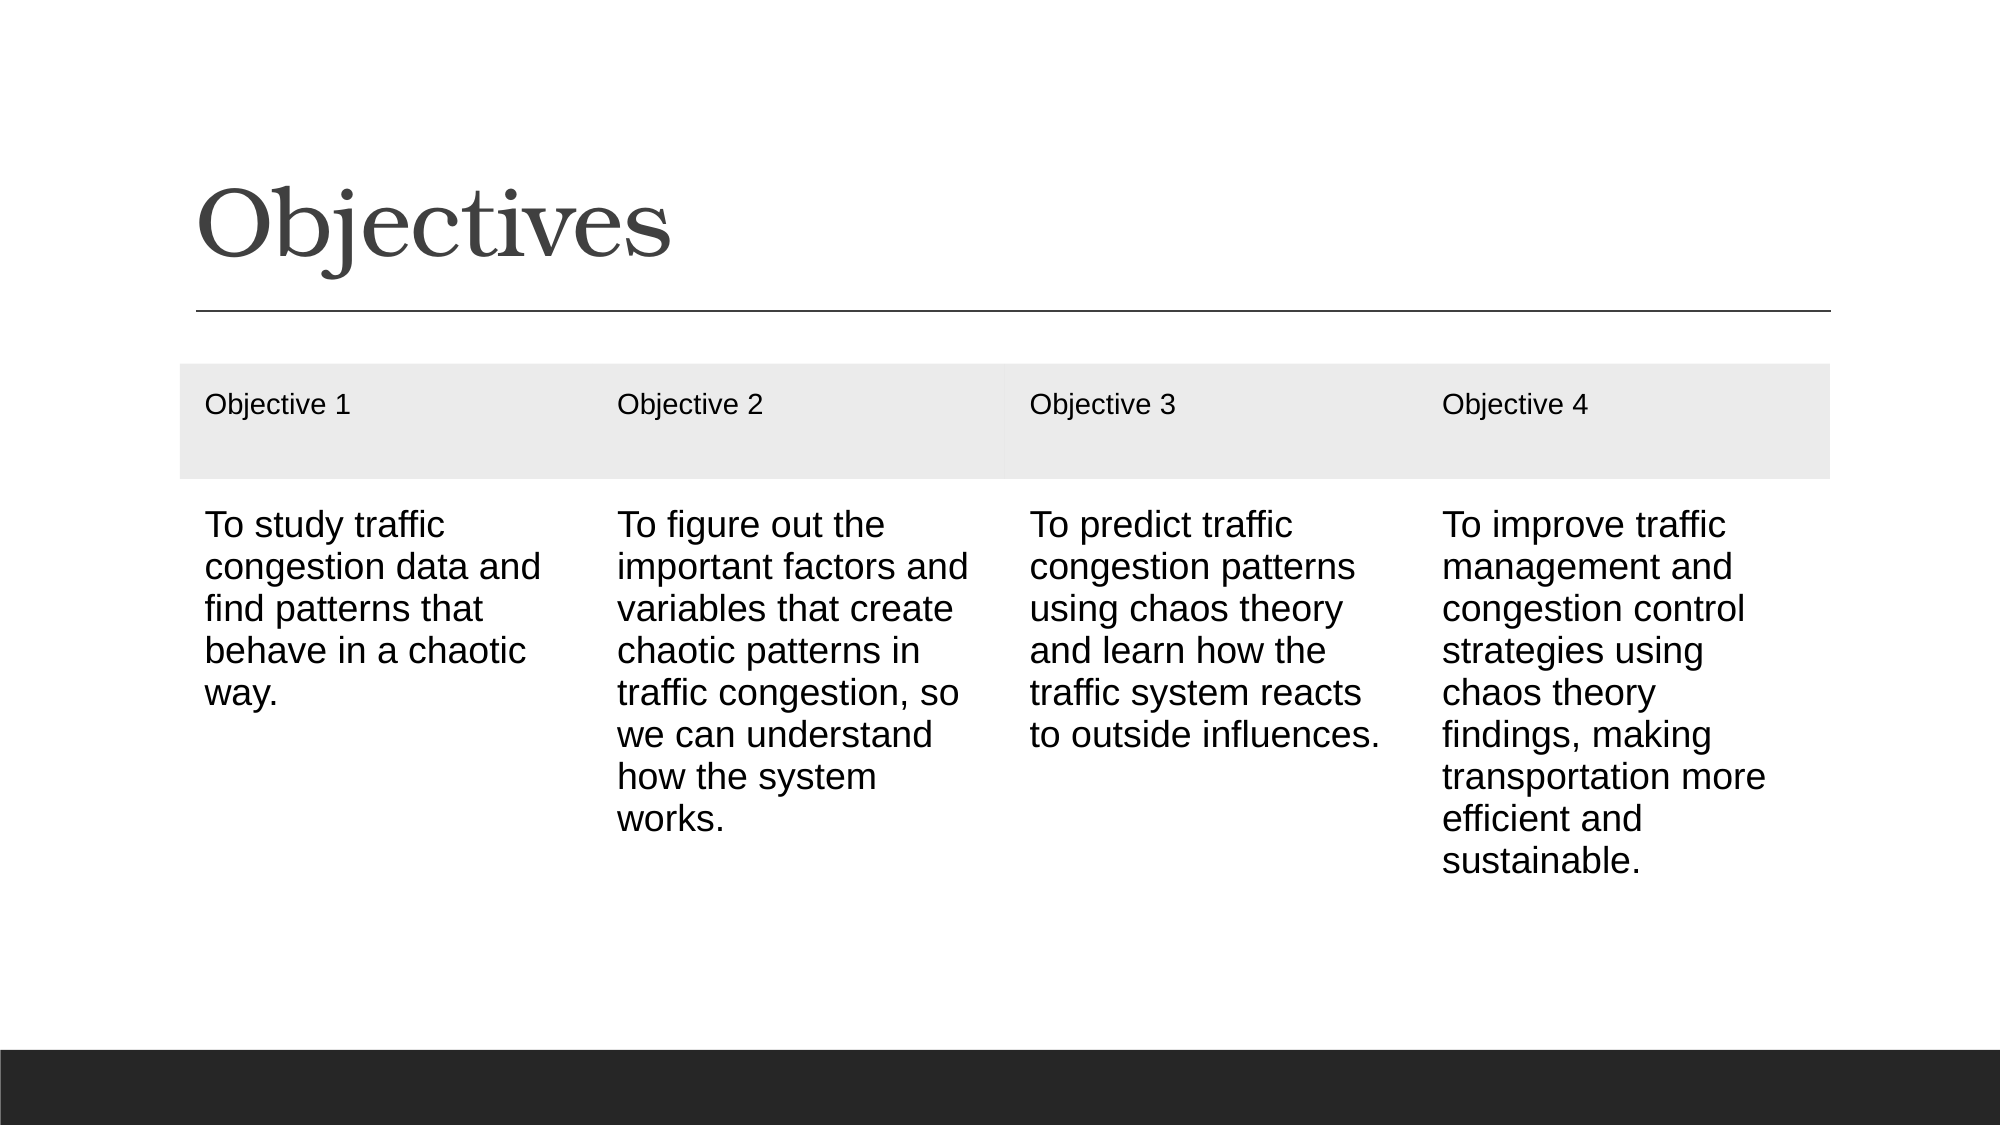

# Objectives
| Objective 1 | Objective 2 | Objective 3 | Objective 4 |
| --- | --- | --- | --- |
| To study traffic congestion data and find patterns that behave in a chaotic way. | To figure out the important factors and variables that create chaotic patterns in traffic congestion, so we can understand how the system works. | To predict traffic congestion patterns using chaos theory and learn how the traffic system reacts to outside influences. | To improve traffic management and congestion control strategies using chaos theory findings, making transportation more efficient and sustainable. |